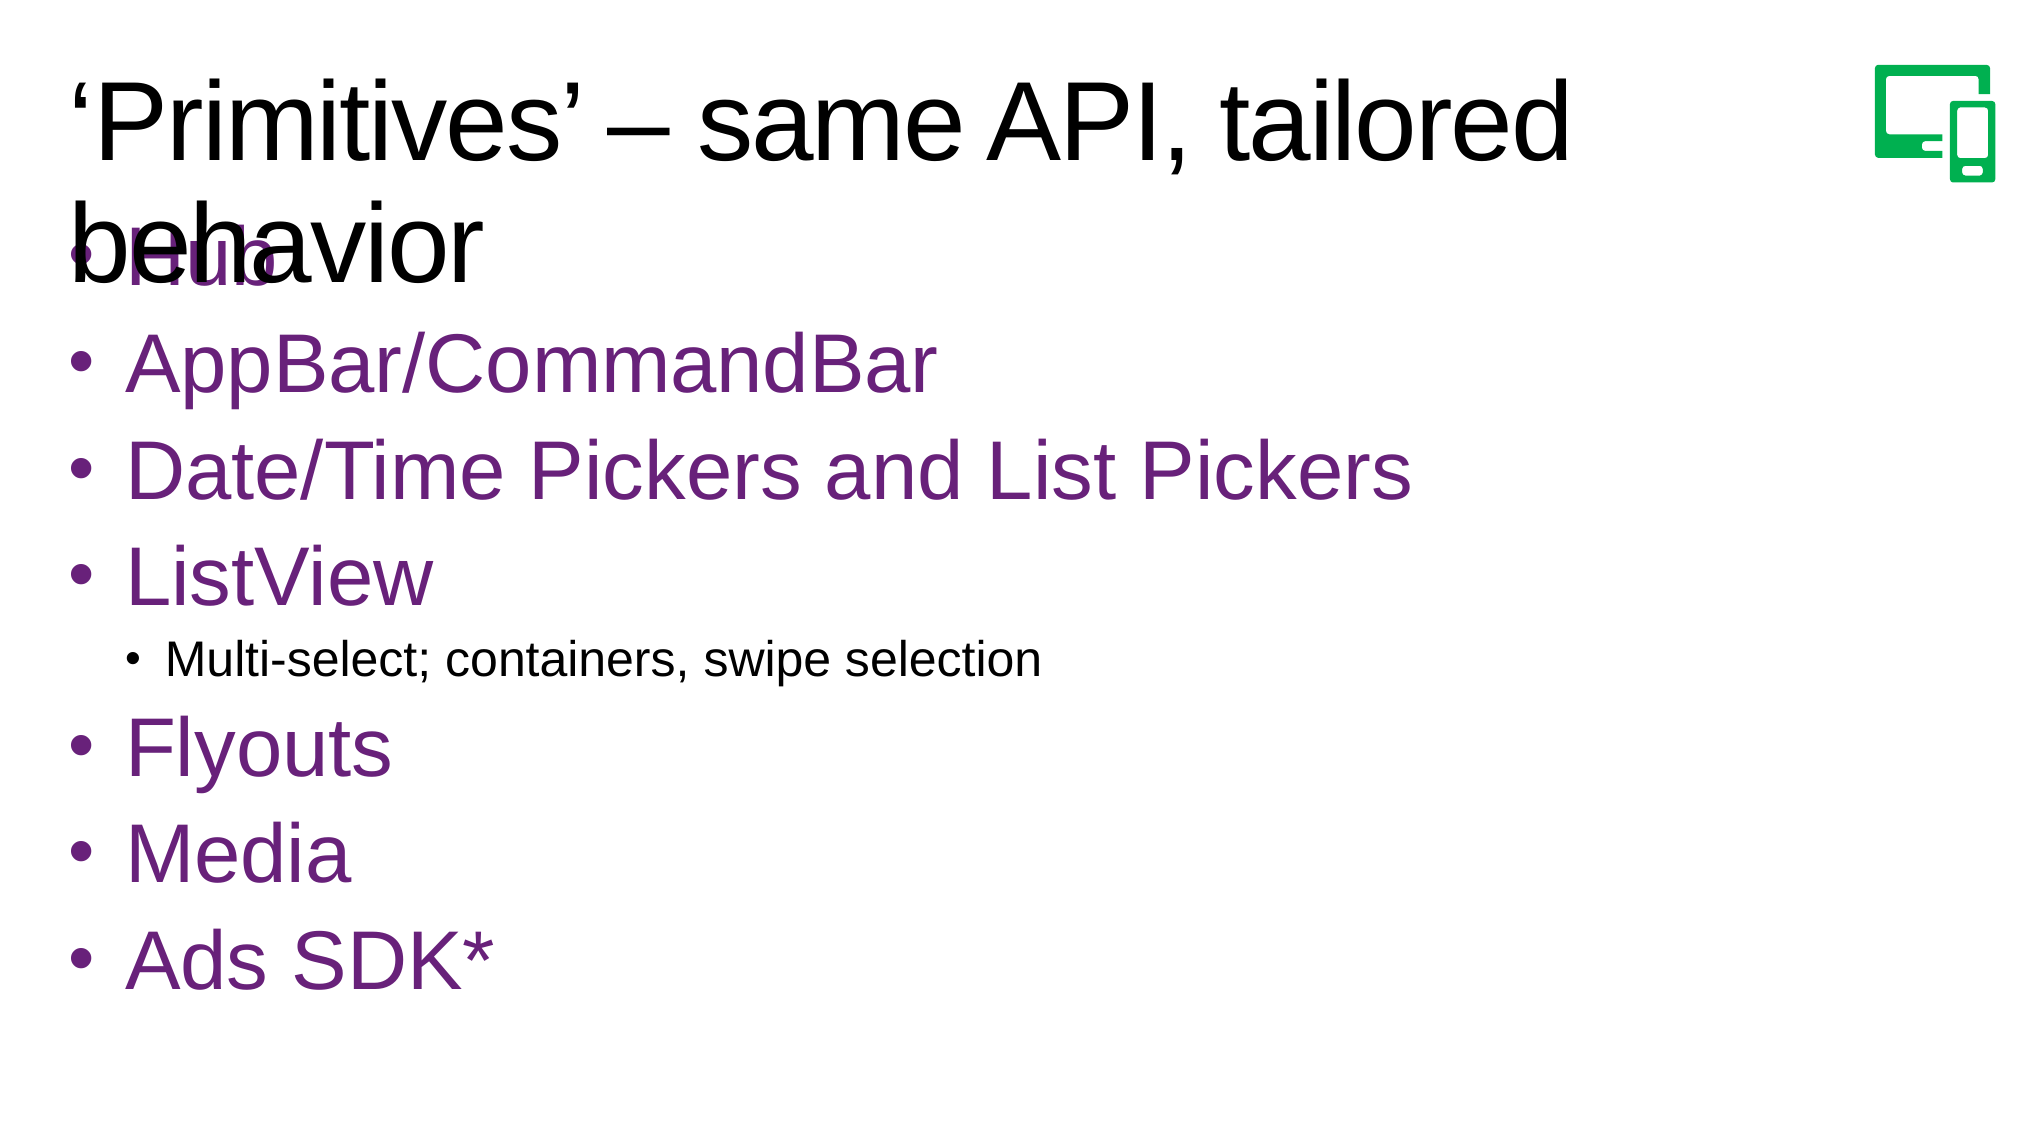

# ‘Primitives’ – same API, tailored behavior

Hub
AppBar/CommandBar
Date/Time Pickers and List Pickers
ListView
Multi-select; containers, swipe selection
Flyouts
Media
Ads SDK*